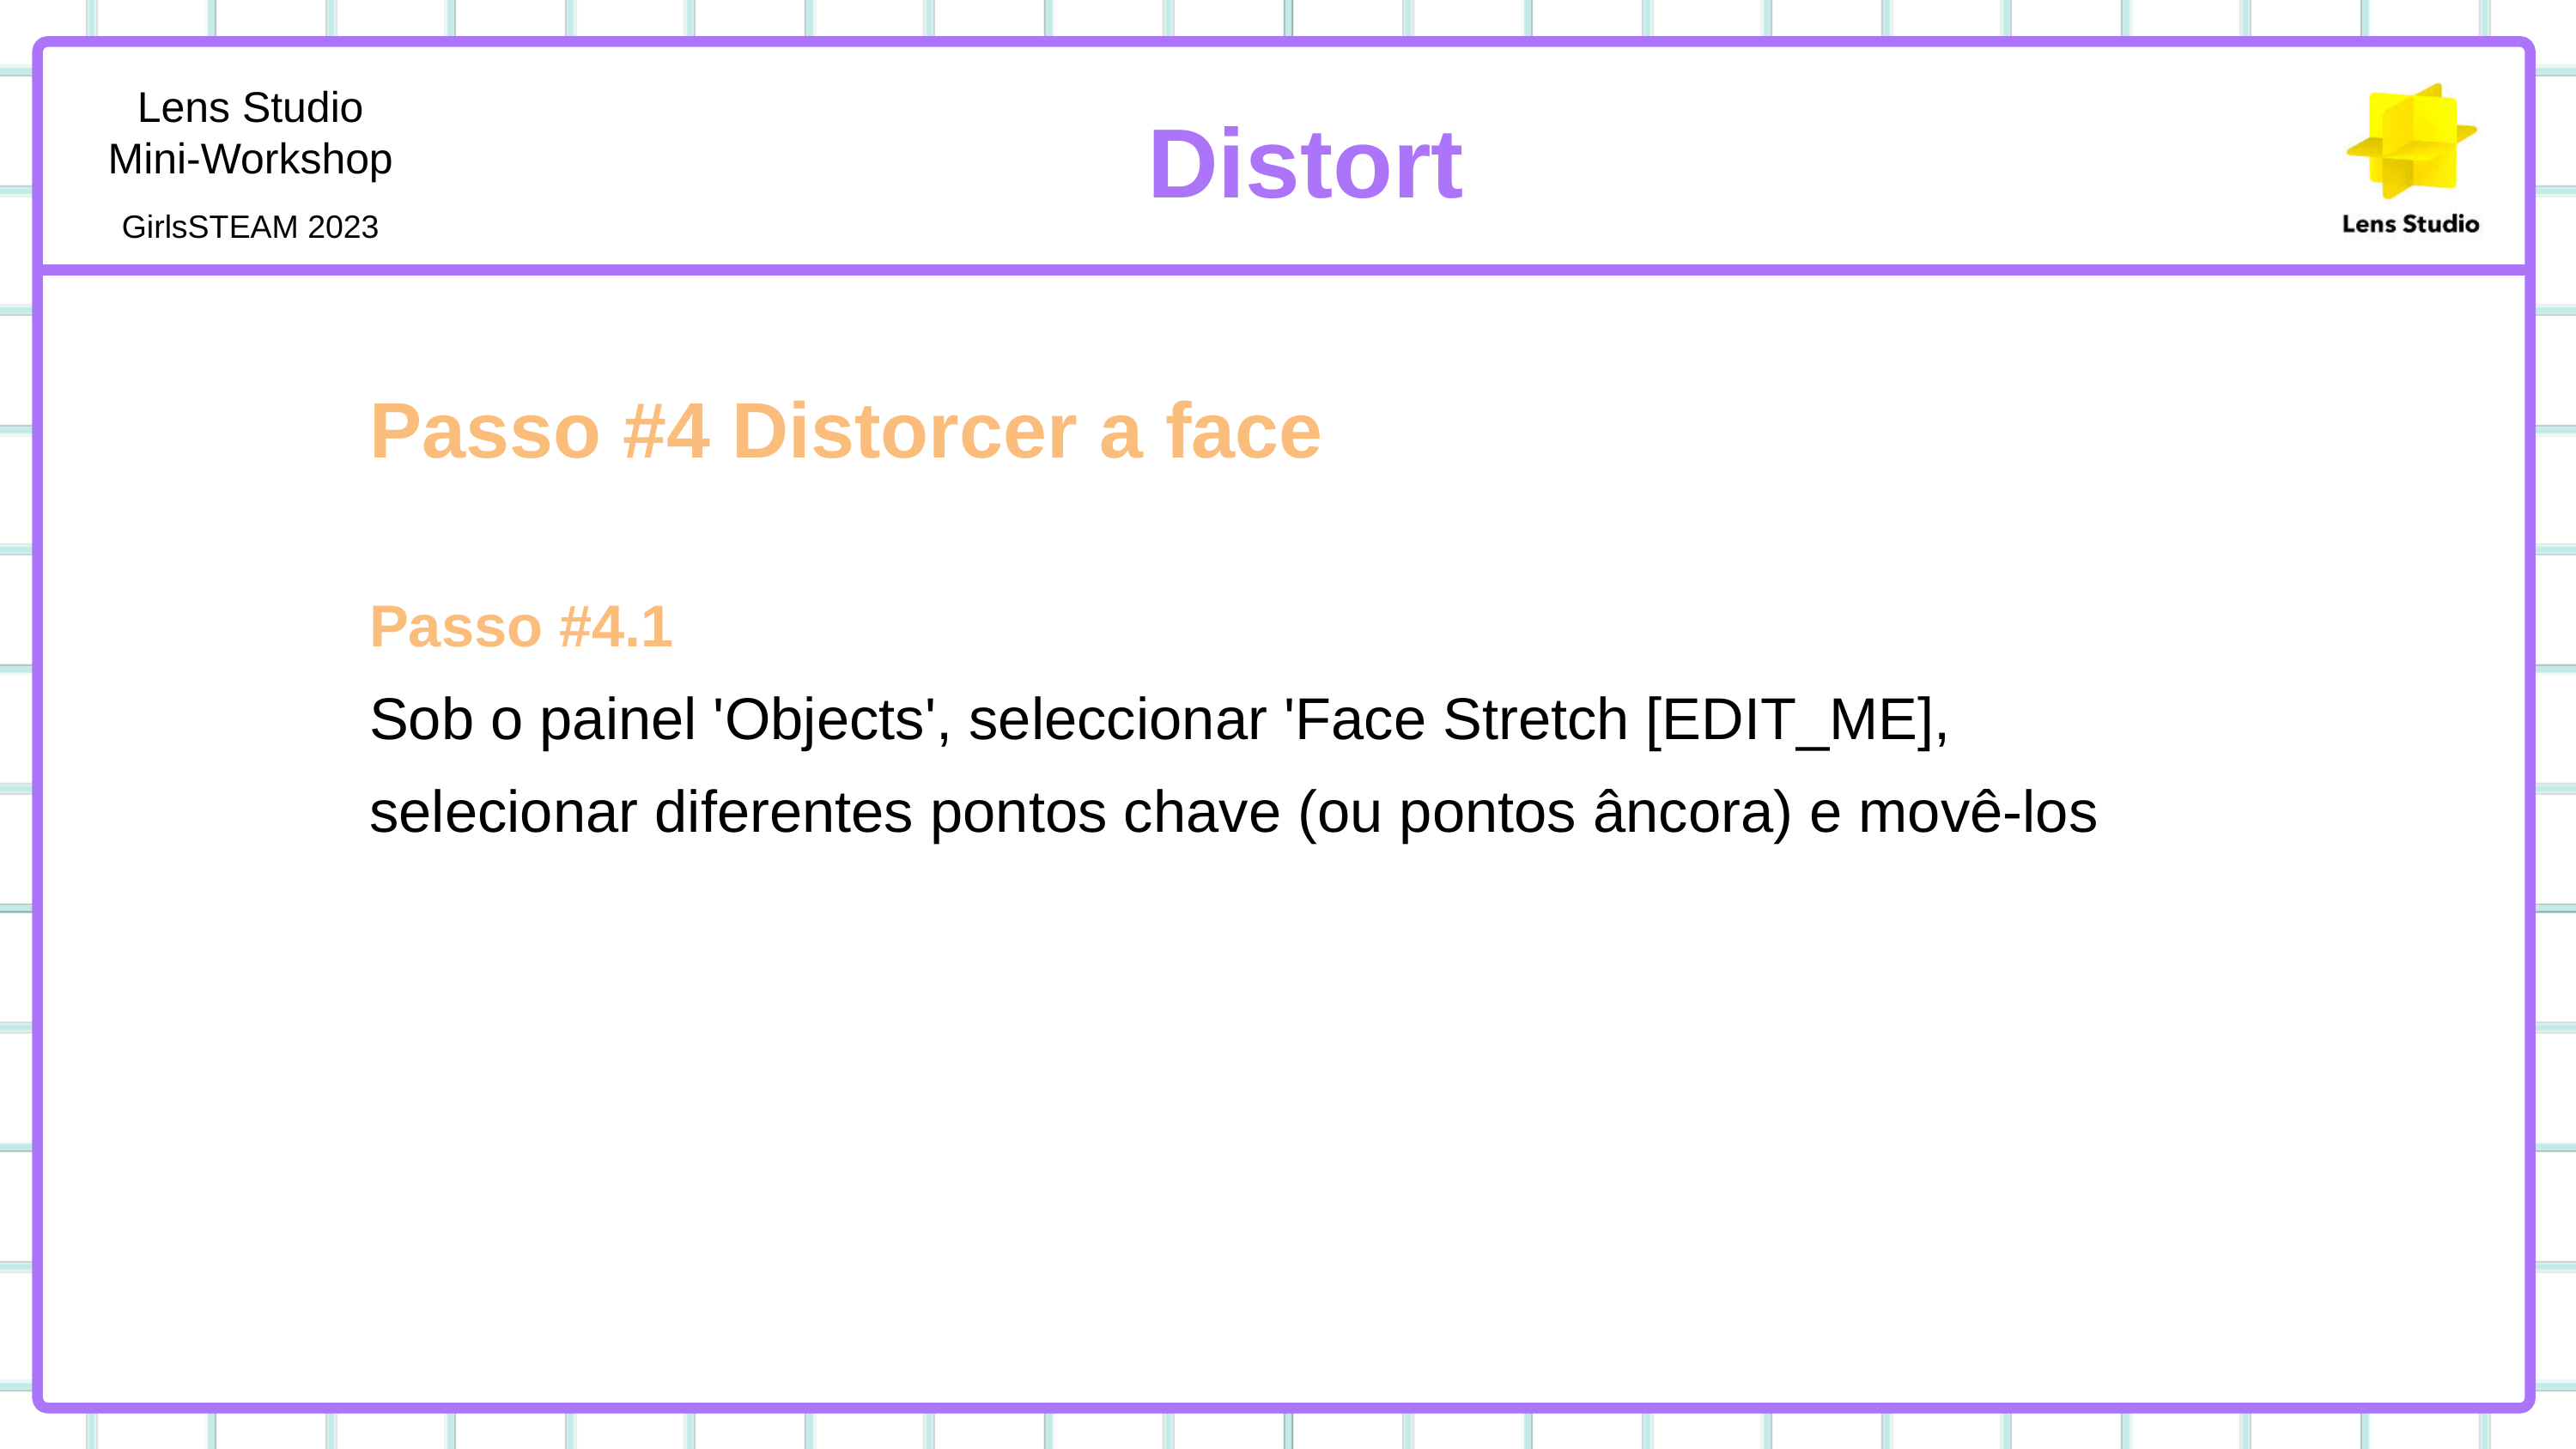

Distort
Passo #4 Distorcer a face
Passo #4.1
Sob o painel 'Objects', seleccionar 'Face Stretch [EDIT_ME], selecionar diferentes pontos chave (ou pontos âncora) e movê-los